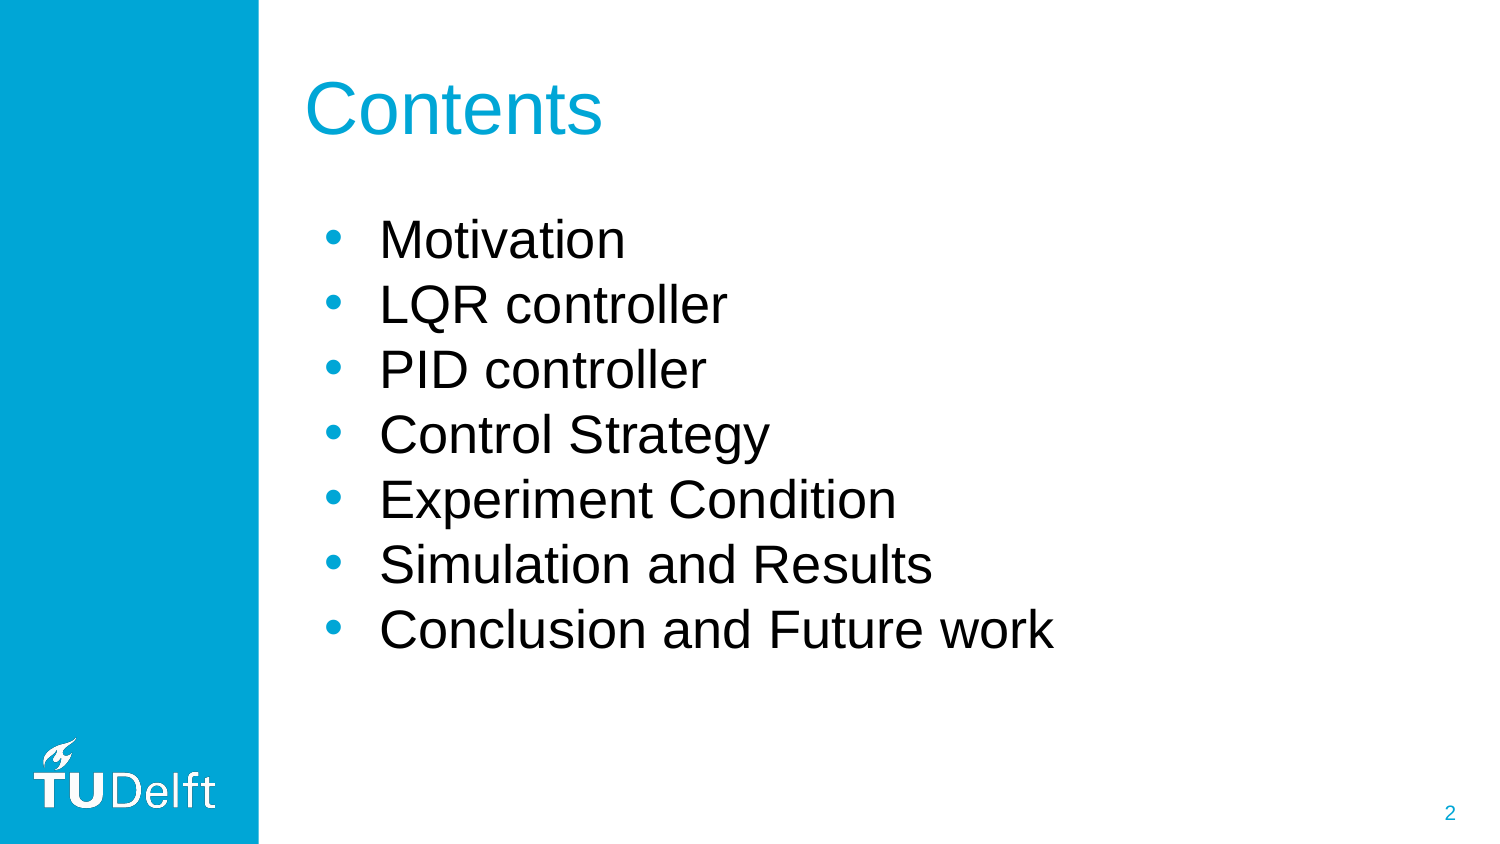

# Contents
Motivation
LQR controller
PID controller
Control Strategy
Experiment Condition
Simulation and Results
Conclusion and Future work